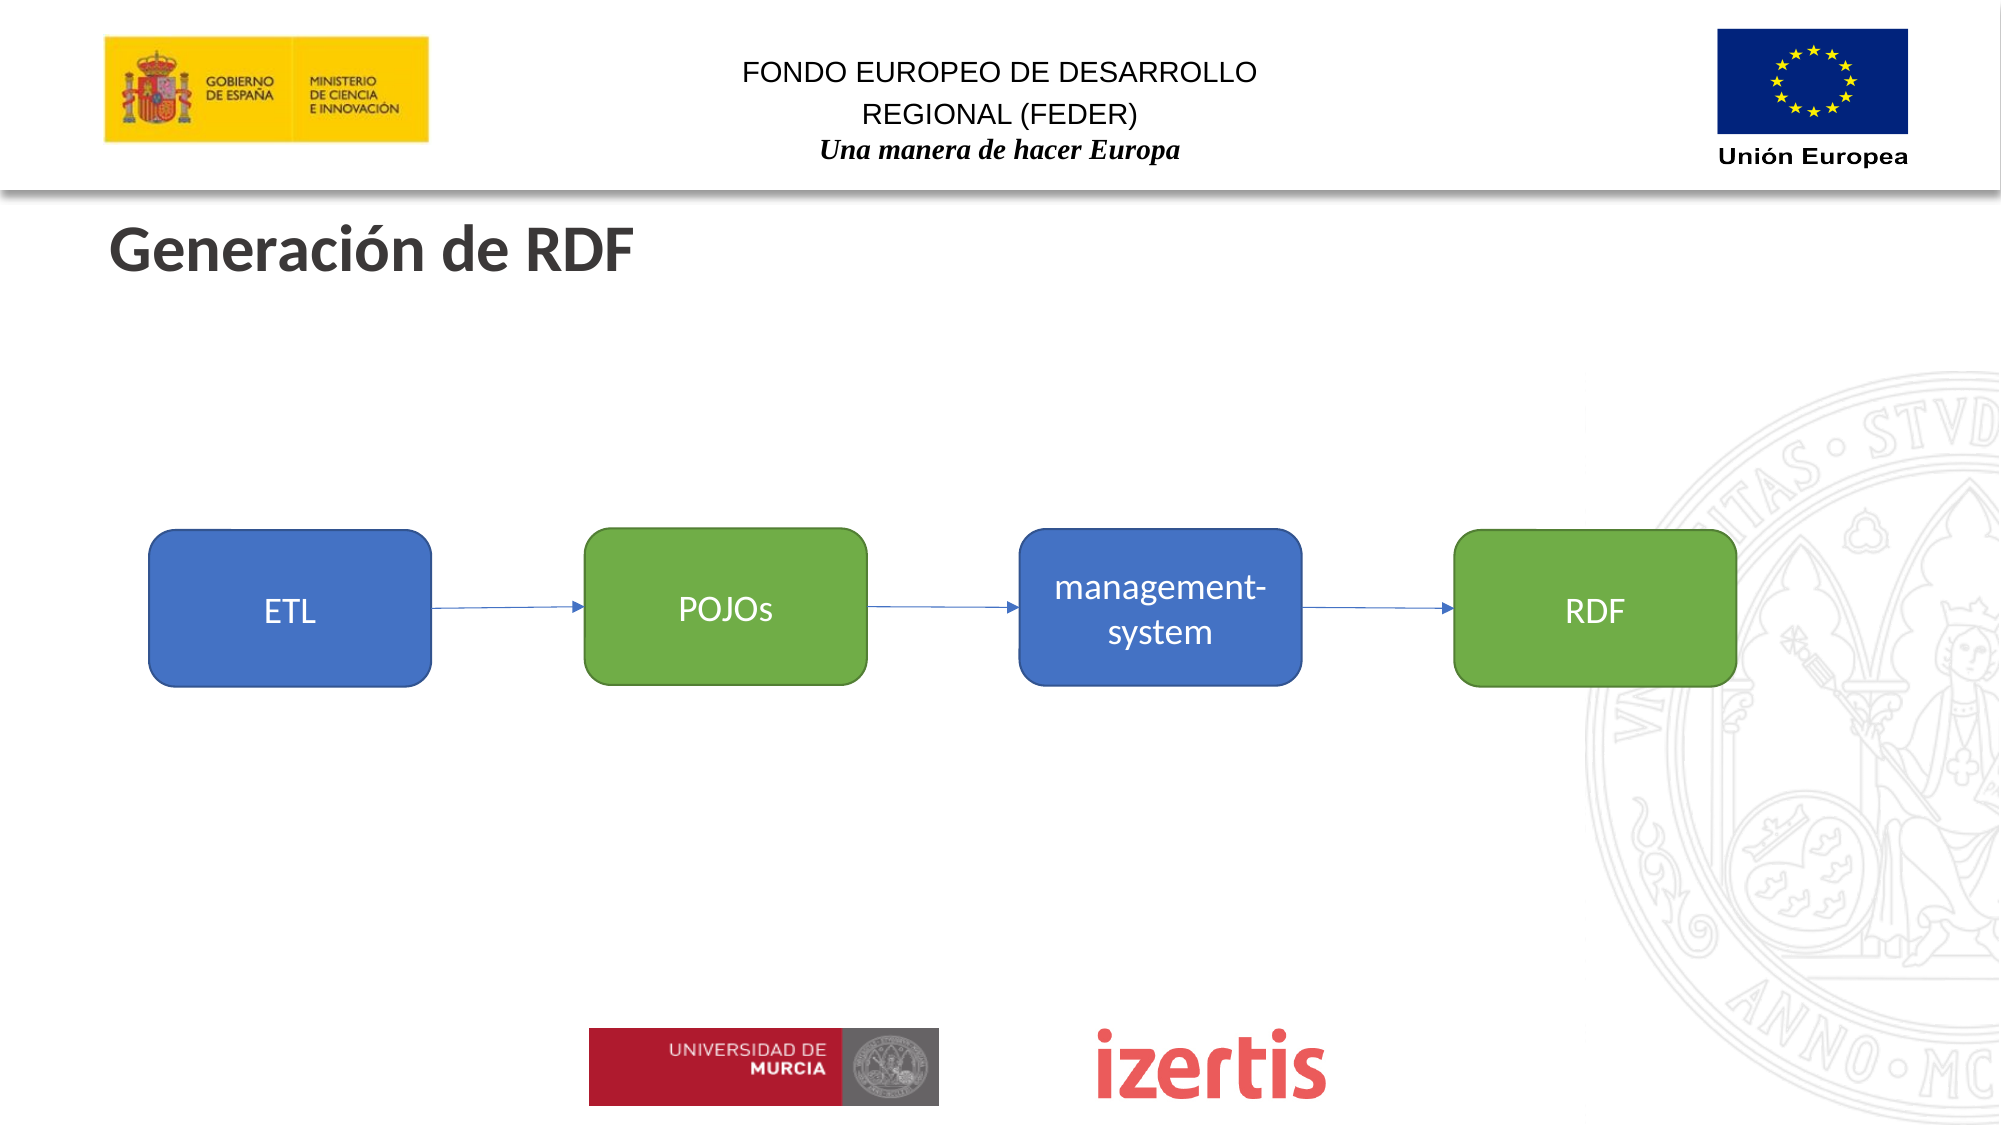

Generación de RDF

POJOs
management-system
ETL
RDF